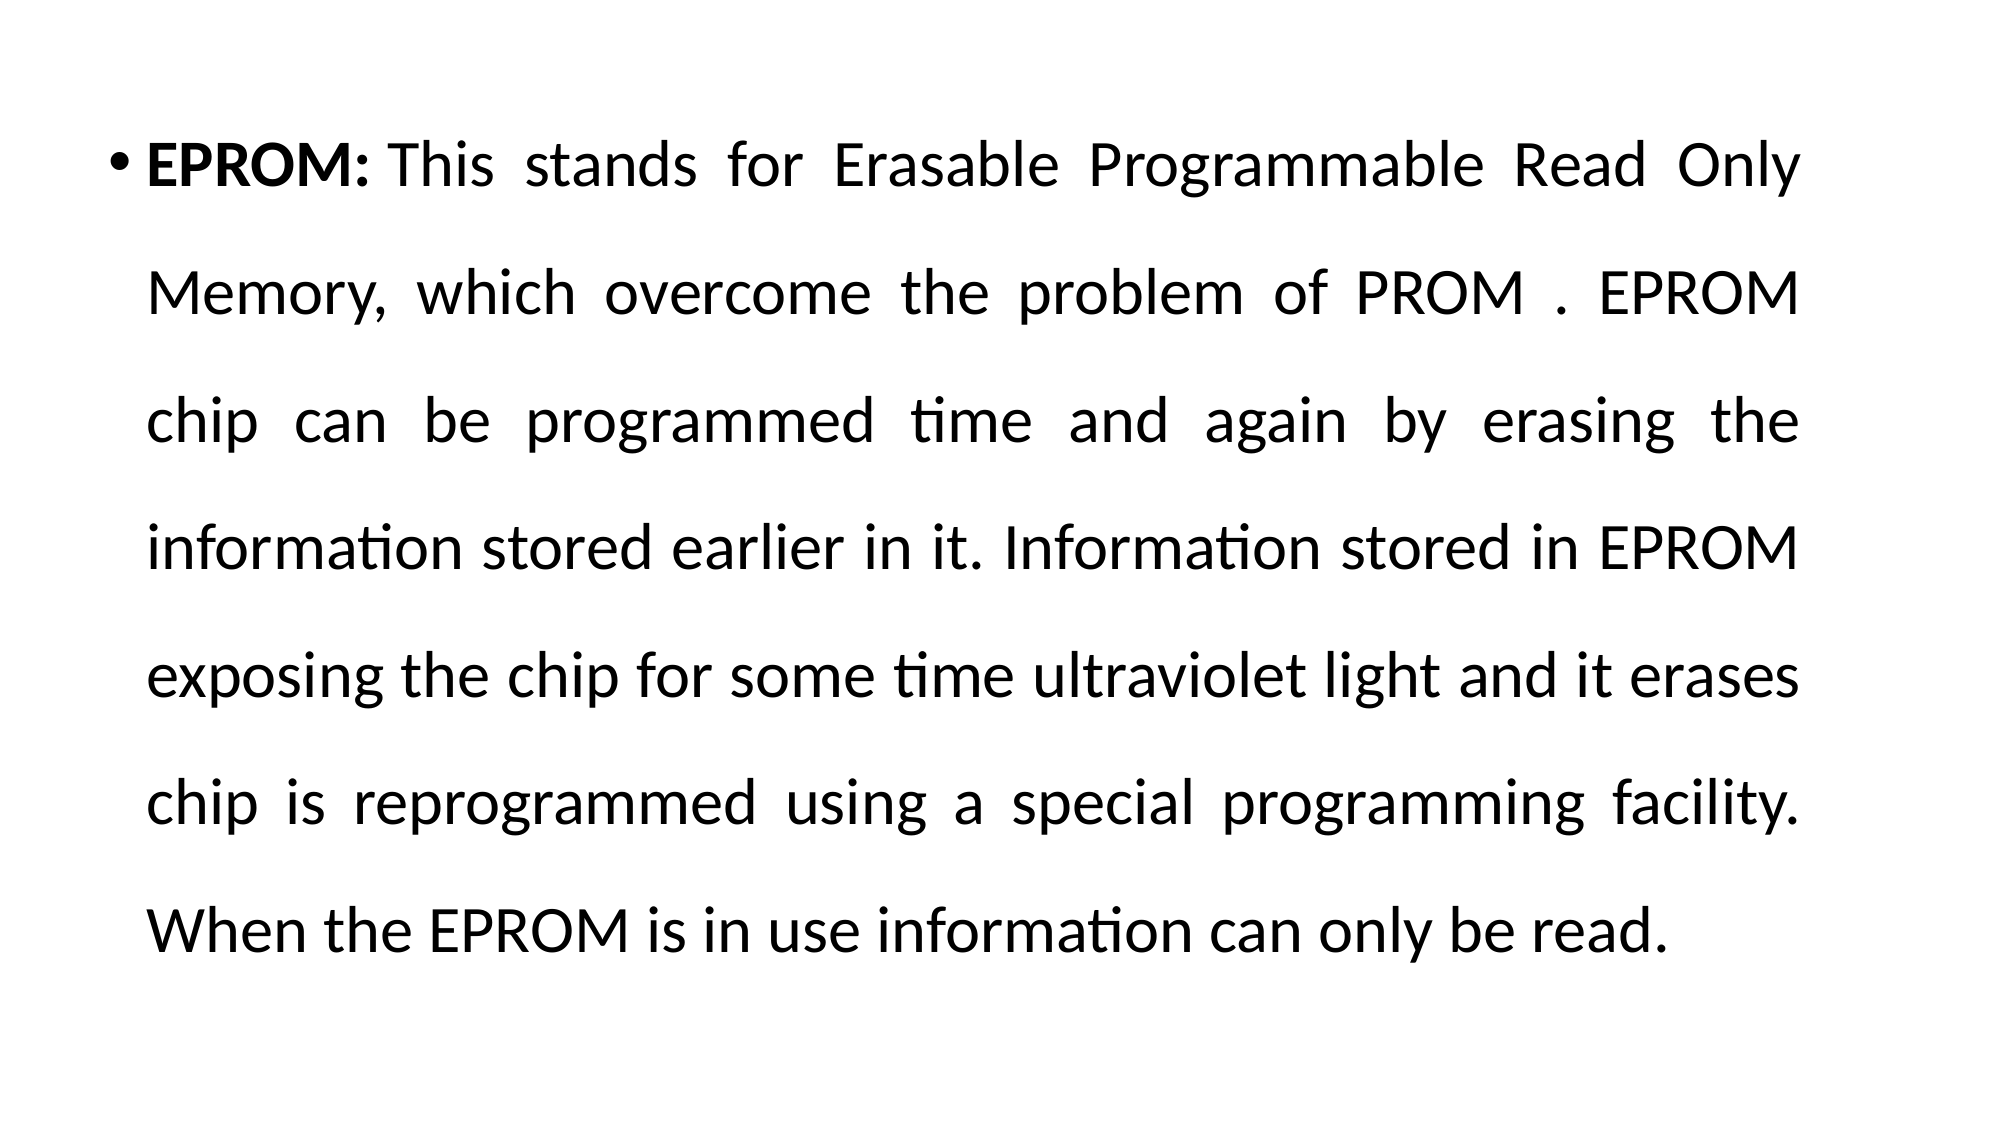

EPROM: This stands for Erasable Programmable Read Only Memory, which overcome the problem of PROM . EPROM chip can be programmed time and again by erasing the information stored earlier in it. Information stored in EPROM exposing the chip for some time ultraviolet light and it erases chip is reprogrammed using a special programming facility. When the EPROM is in use information can only be read.